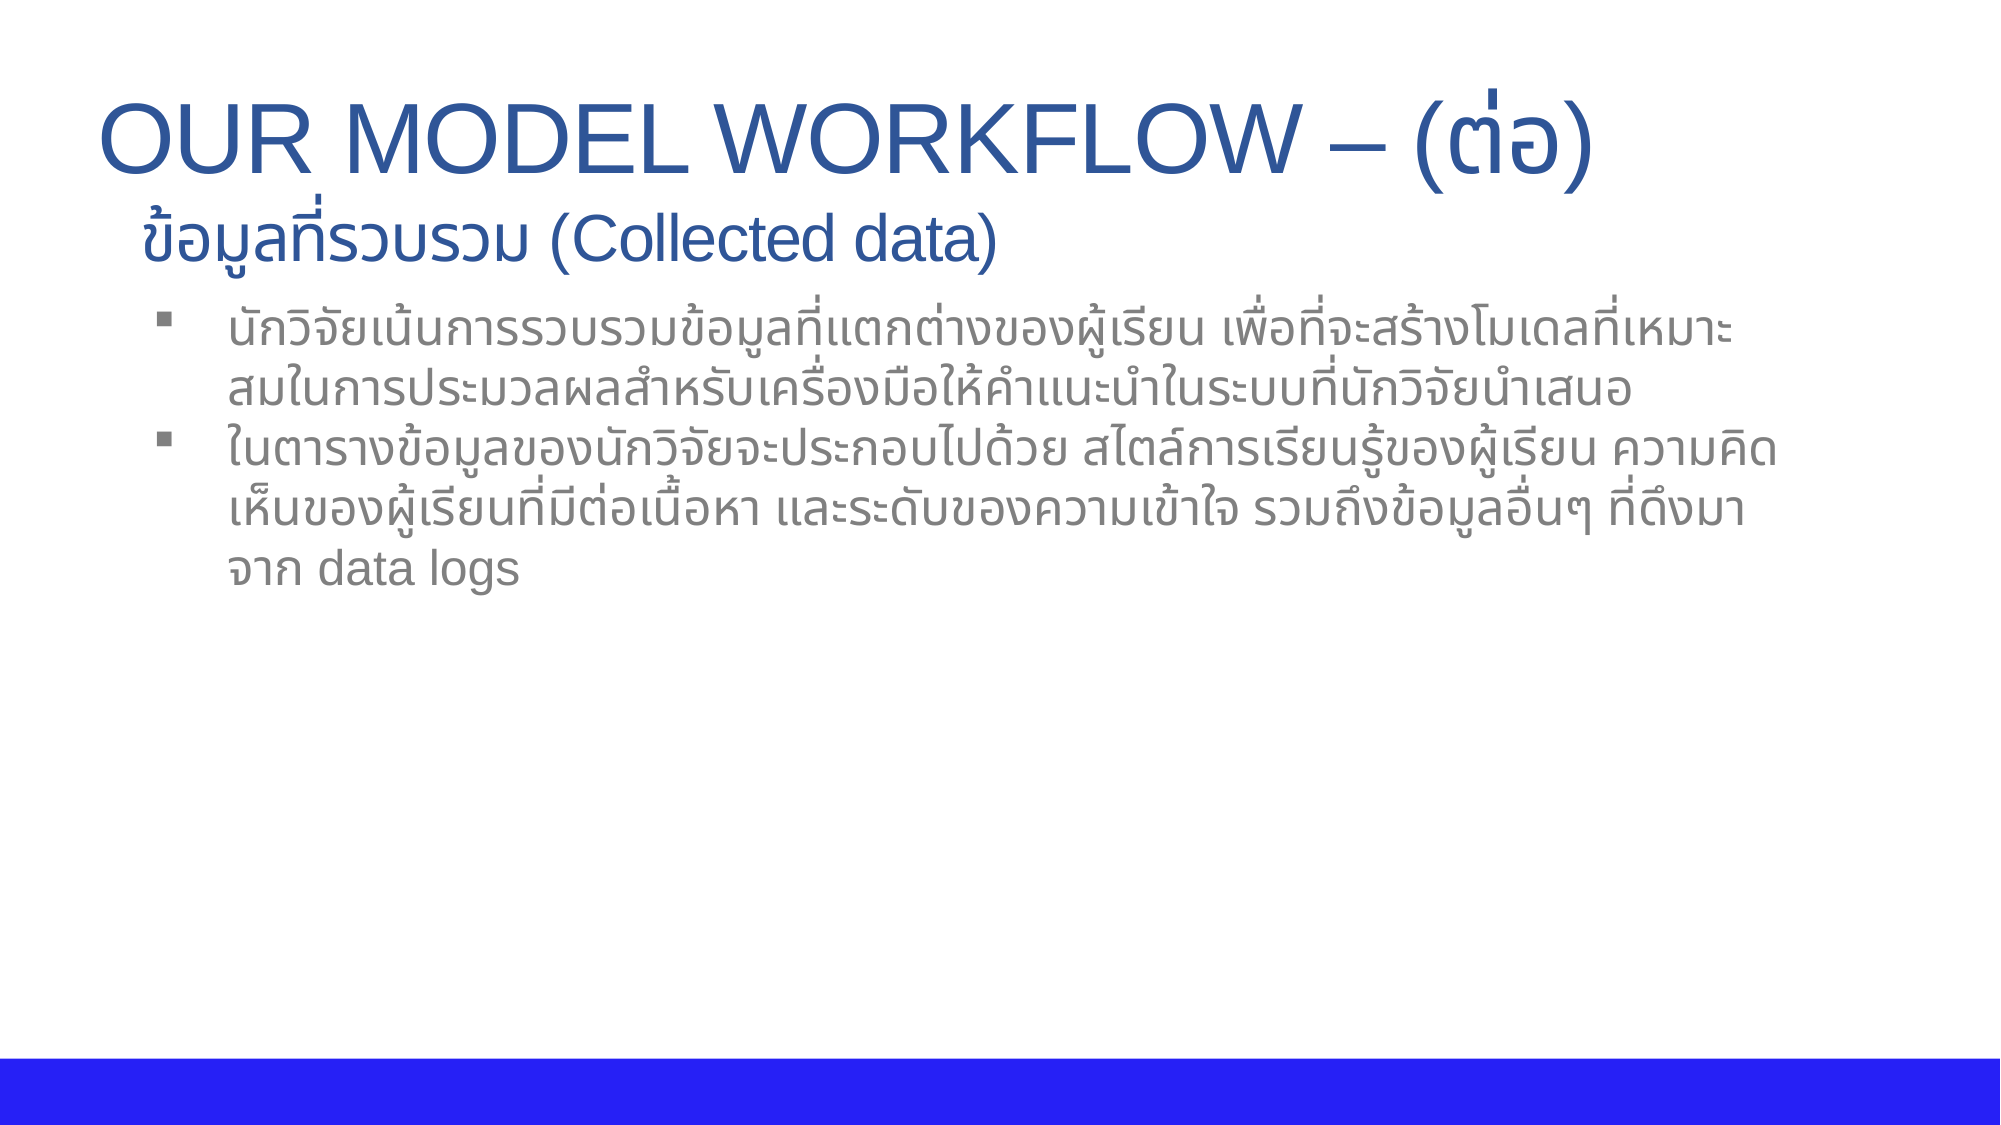

OUR MODEL WORKFLOW – (ต่อ)
ข้อมูลที่รวบรวม (Collected data)
นักวิจัยเน้นการรวบรวมข้อมูลที่แตกต่างของผู้เรียน เพื่อที่จะสร้างโมเดลที่เหมาะสมในการประมวลผลสำหรับเครื่องมือให้คำแนะนำในระบบที่นักวิจัยนำเสนอ
ในตารางข้อมูลของนักวิจัยจะประกอบไปด้วย สไตล์การเรียนรู้ของผู้เรียน ความคิดเห็นของผู้เรียนที่มีต่อเนื้อหา และระดับของความเข้าใจ รวมถึงข้อมูลอื่นๆ ที่ดึงมาจาก data logs